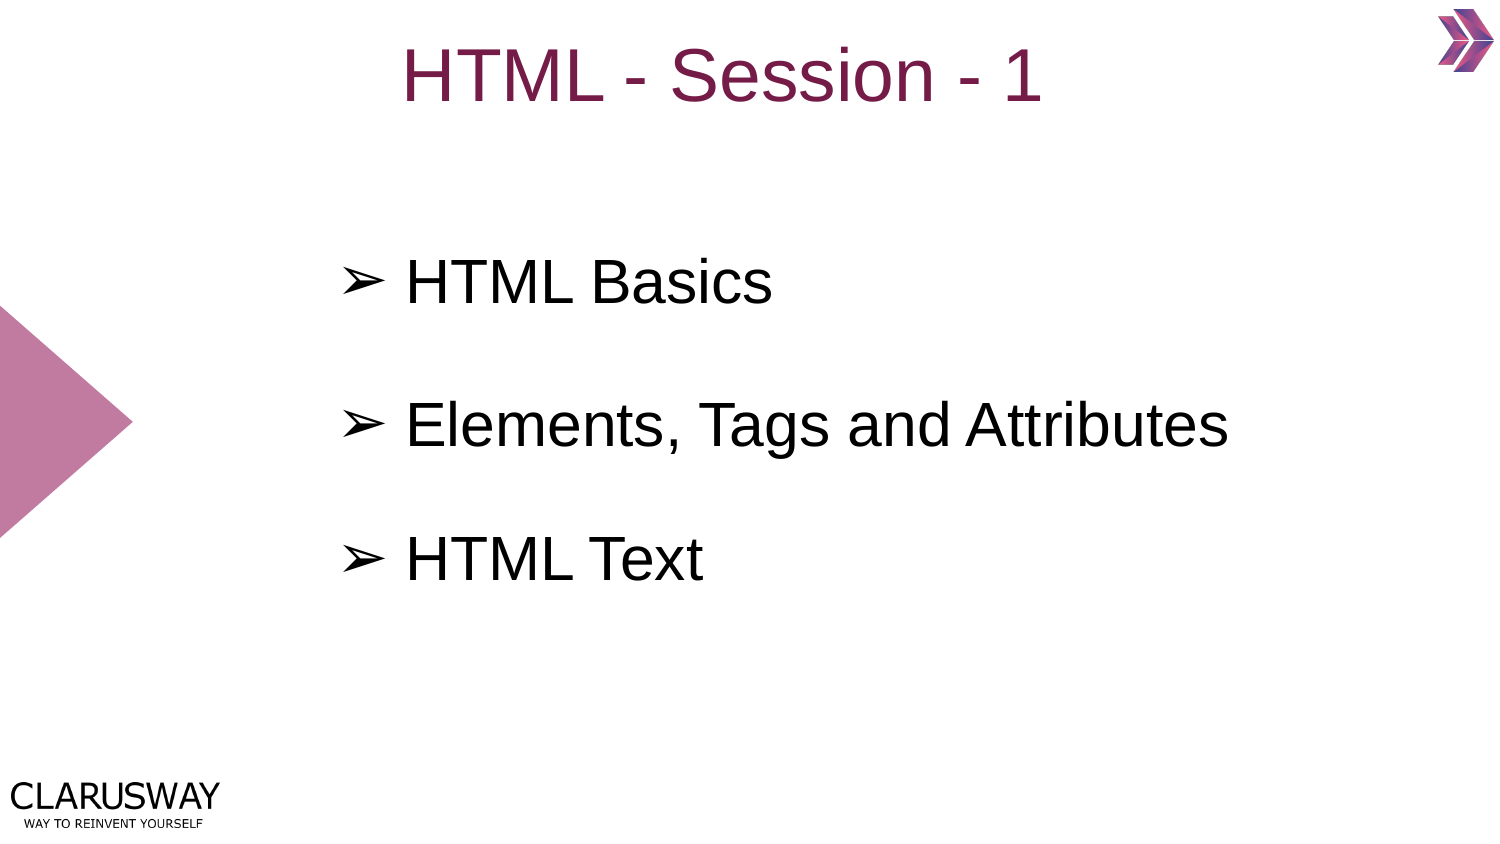

# HTML - Session - 1
HTML Basics

Elements, Tags and Attributes

HTML Text